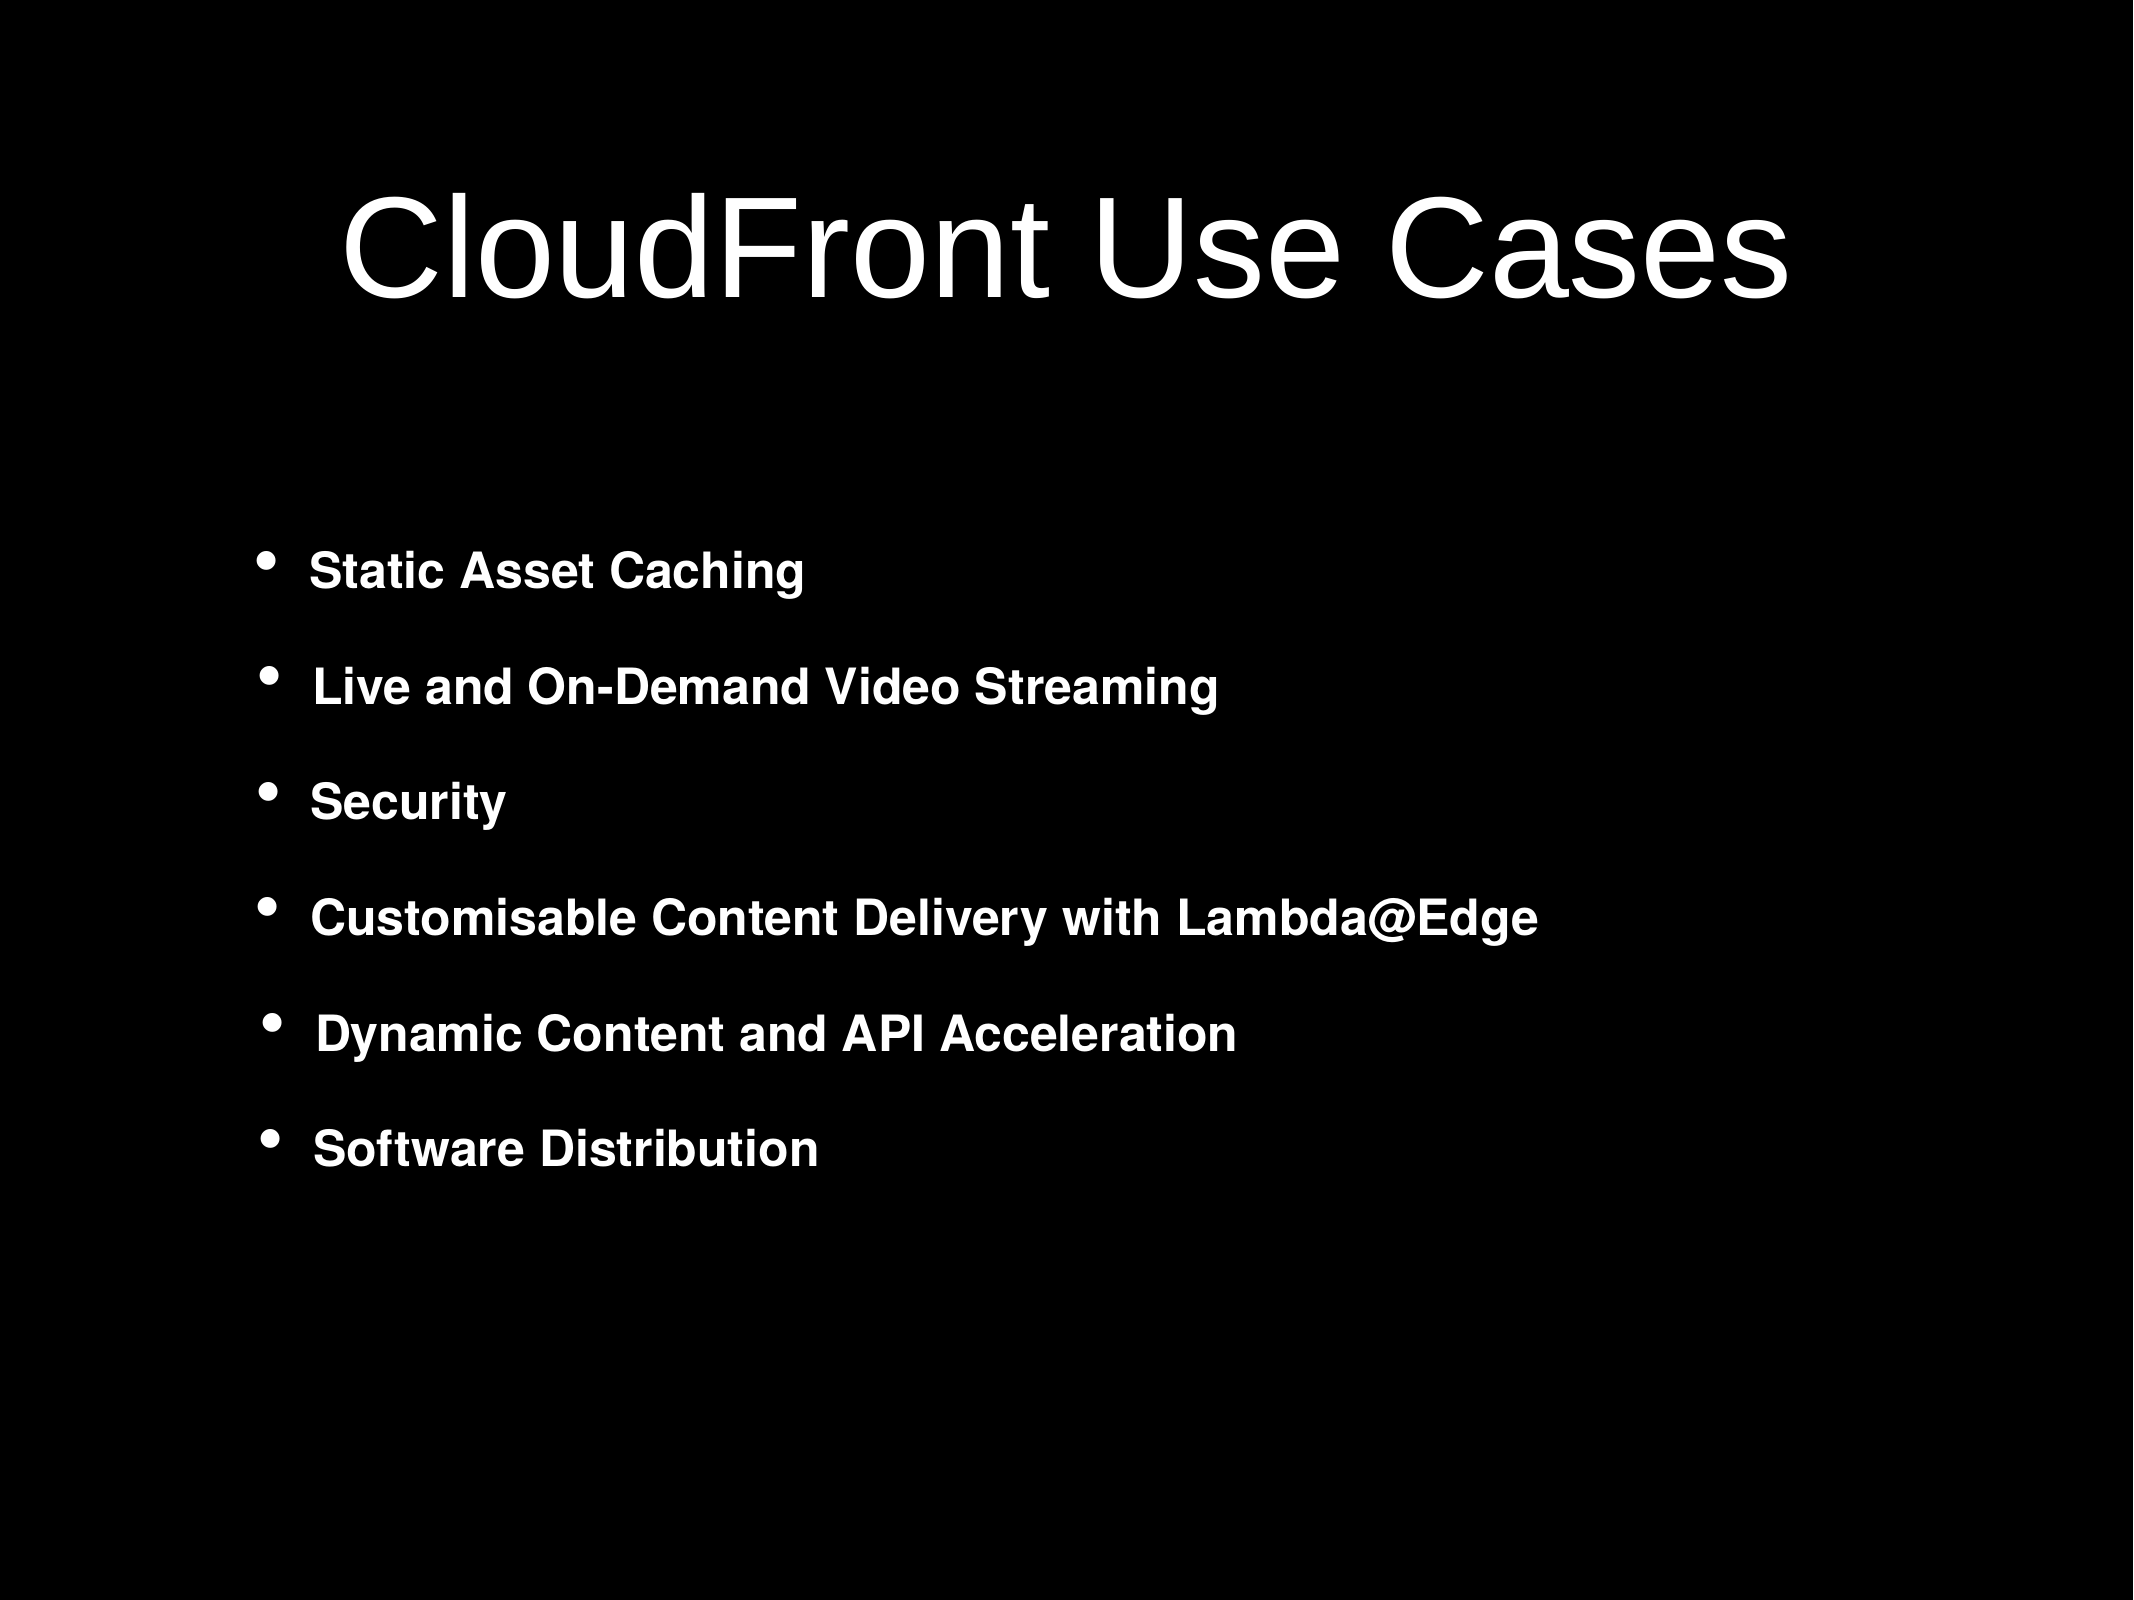

CloudFront Use Cases
Static Asset Caching
Live and On-Demand Video Streaming
Security
Customisable Content Delivery with Lambda@Edge
Dynamic Content and API Acceleration
Software Distribution